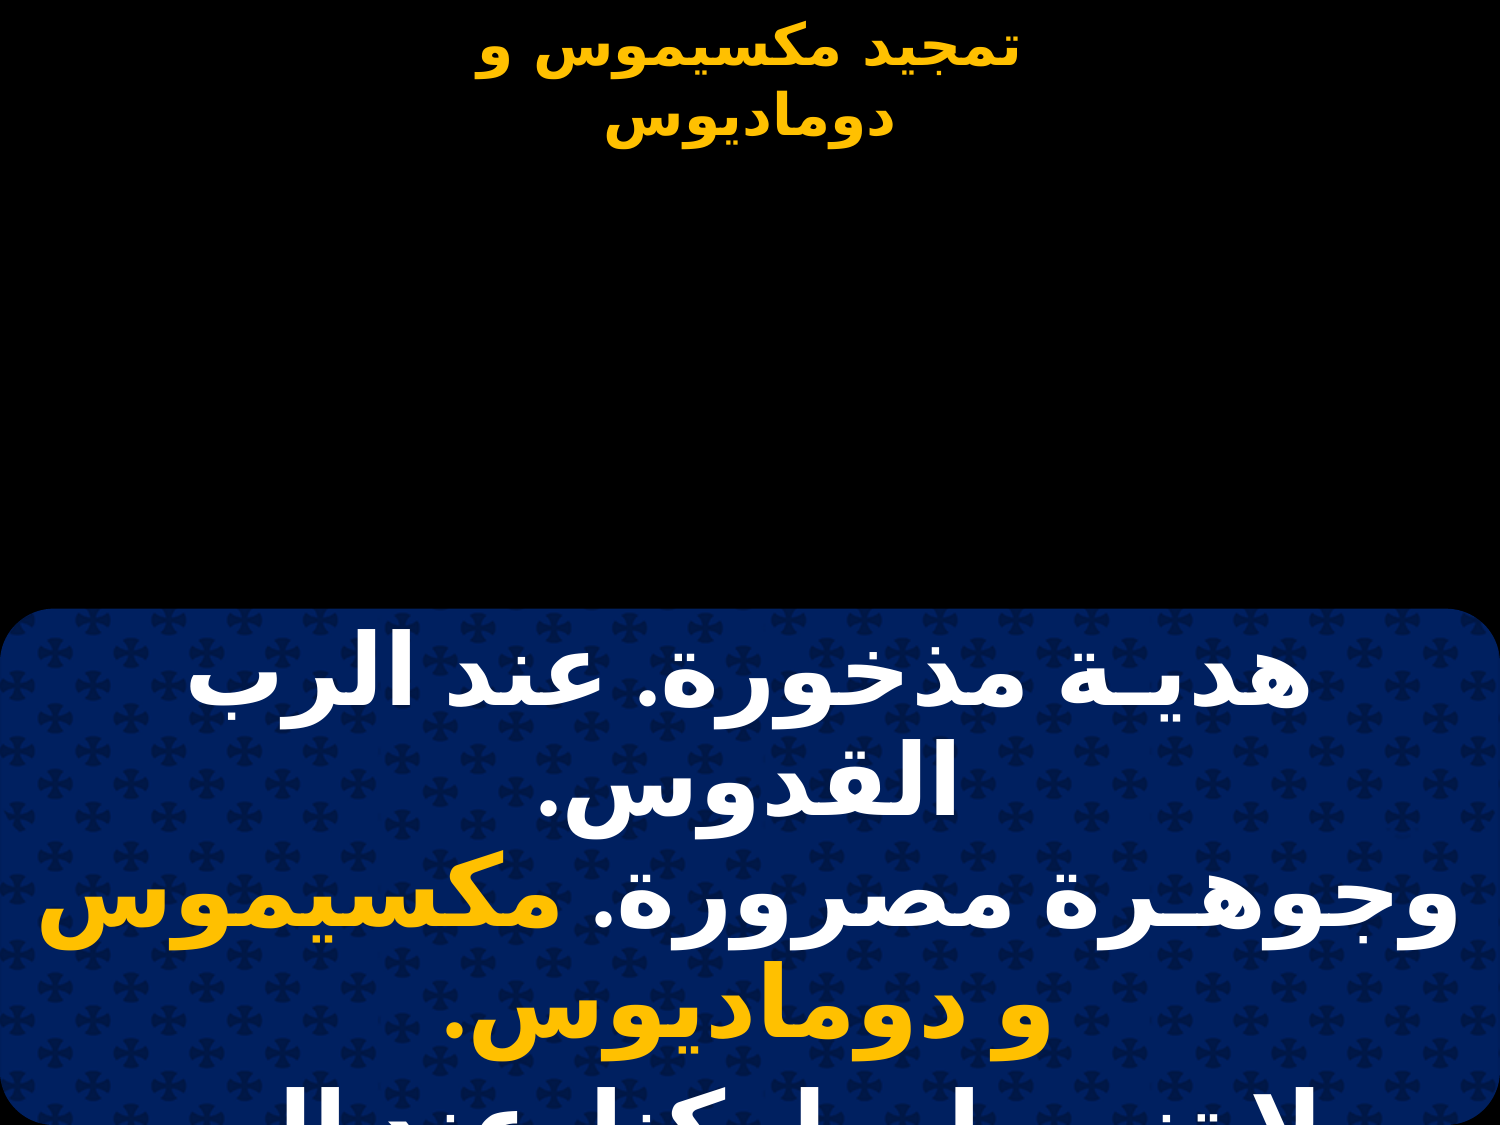

#
| هديـة مذخورة. عند الرب القدوس. وجوهـرة مصرورة. مكسيموس و دوماديوس. |
| --- |
| ولا تنسوا بطركنا. عند الرب القدوس. وشريكه مطراننا. أنبا دانيال بى متروبولتيس. |